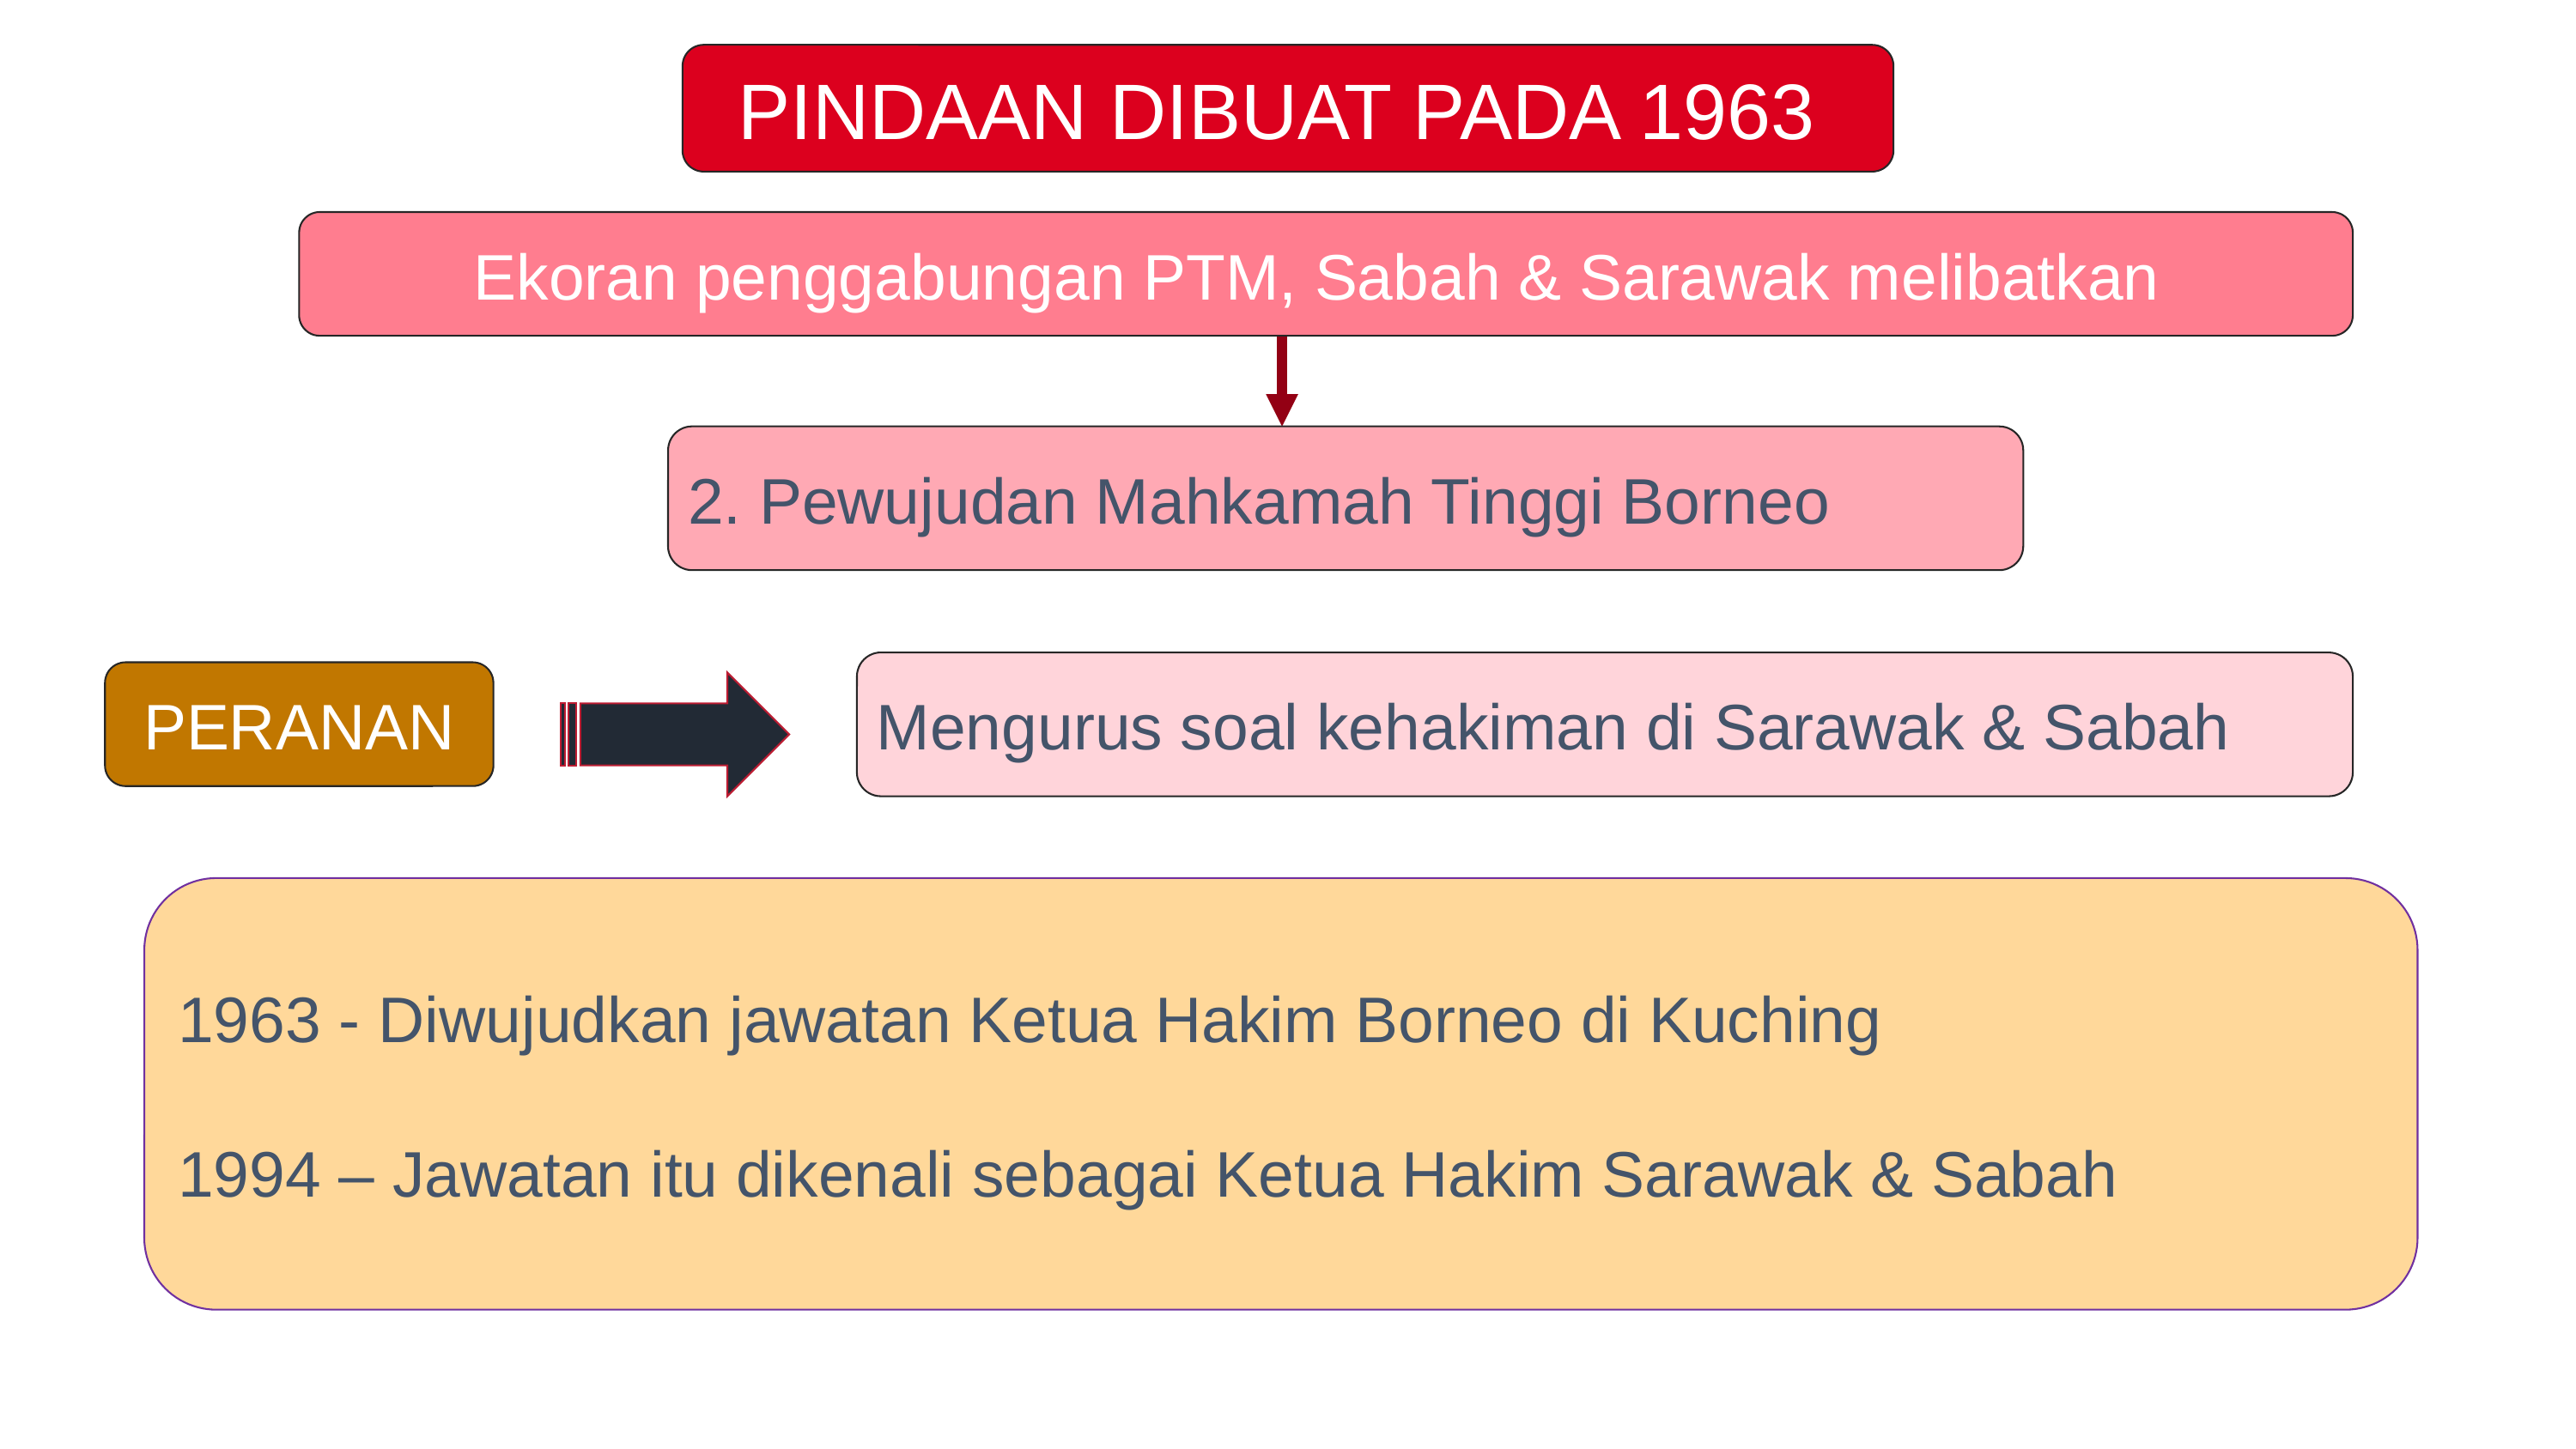

PINDAAN DIBUAT PADA 1963
Ekoran penggabungan PTM, Sabah & Sarawak melibatkan
2. Pewujudan Mahkamah Tinggi Borneo
Mengurus soal kehakiman di Sarawak & Sabah
PERANAN

1963 - Diwujudkan jawatan Ketua Hakim Borneo di Kuching

1994 – Jawatan itu dikenali sebagai Ketua Hakim Sarawak & Sabah